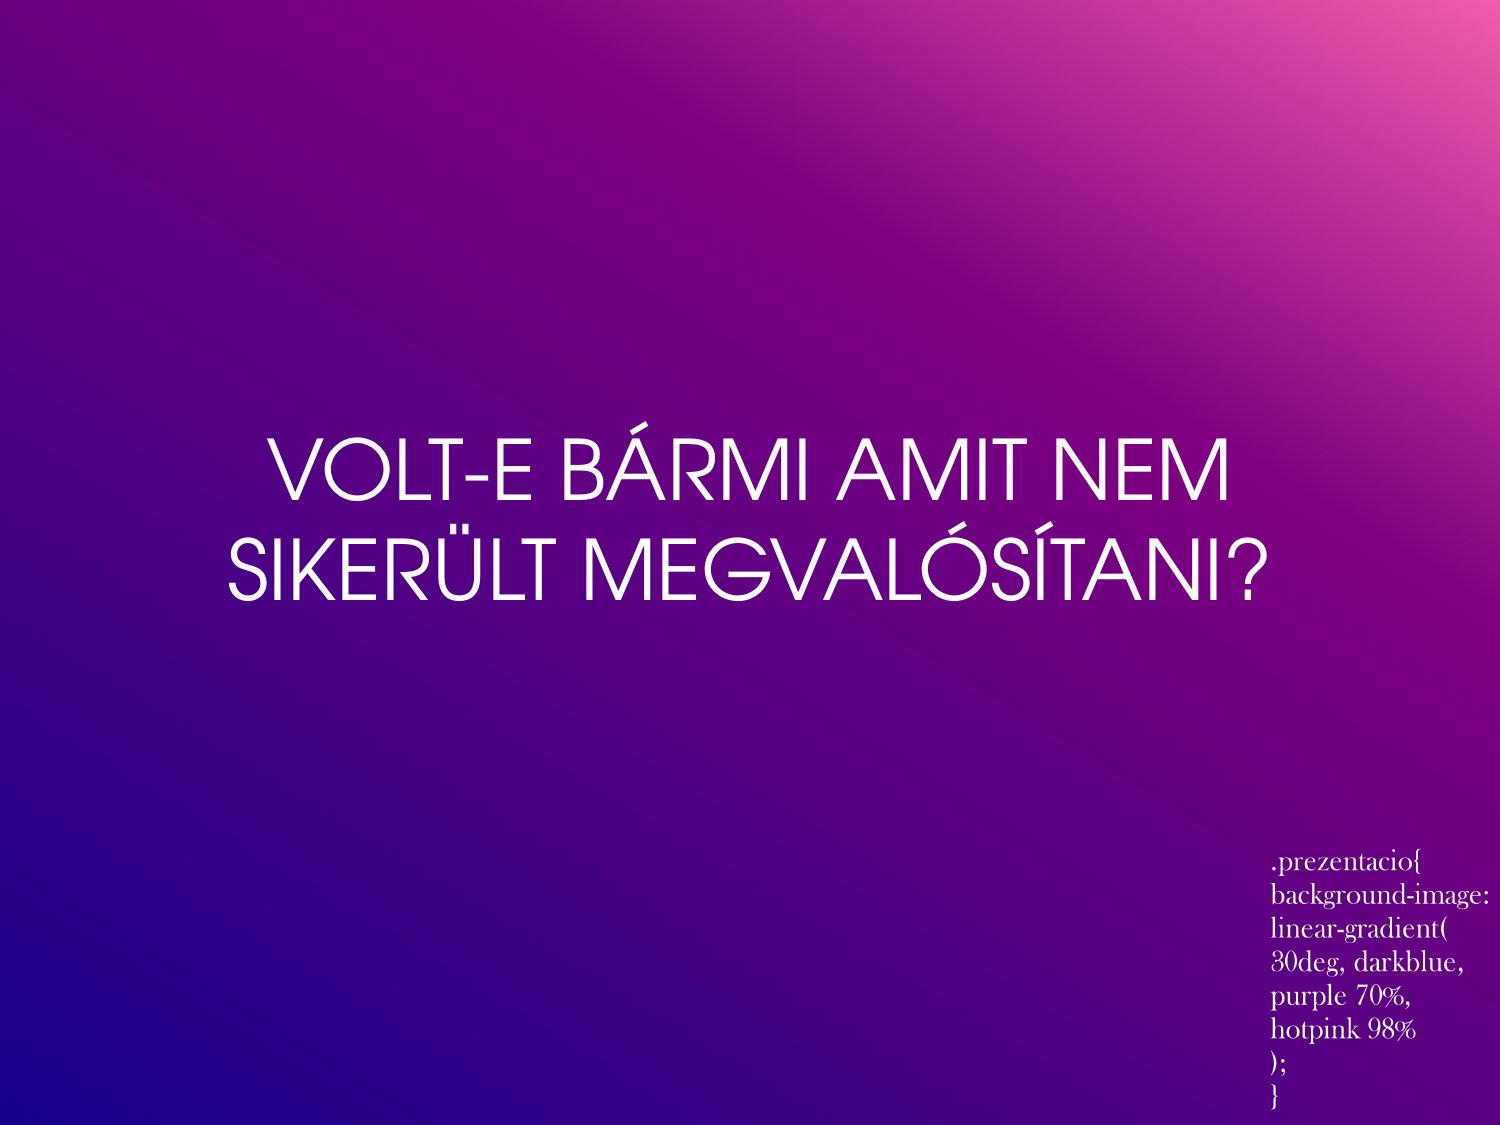

# Volt-e bármi amit nem sikerült megvalósítani?